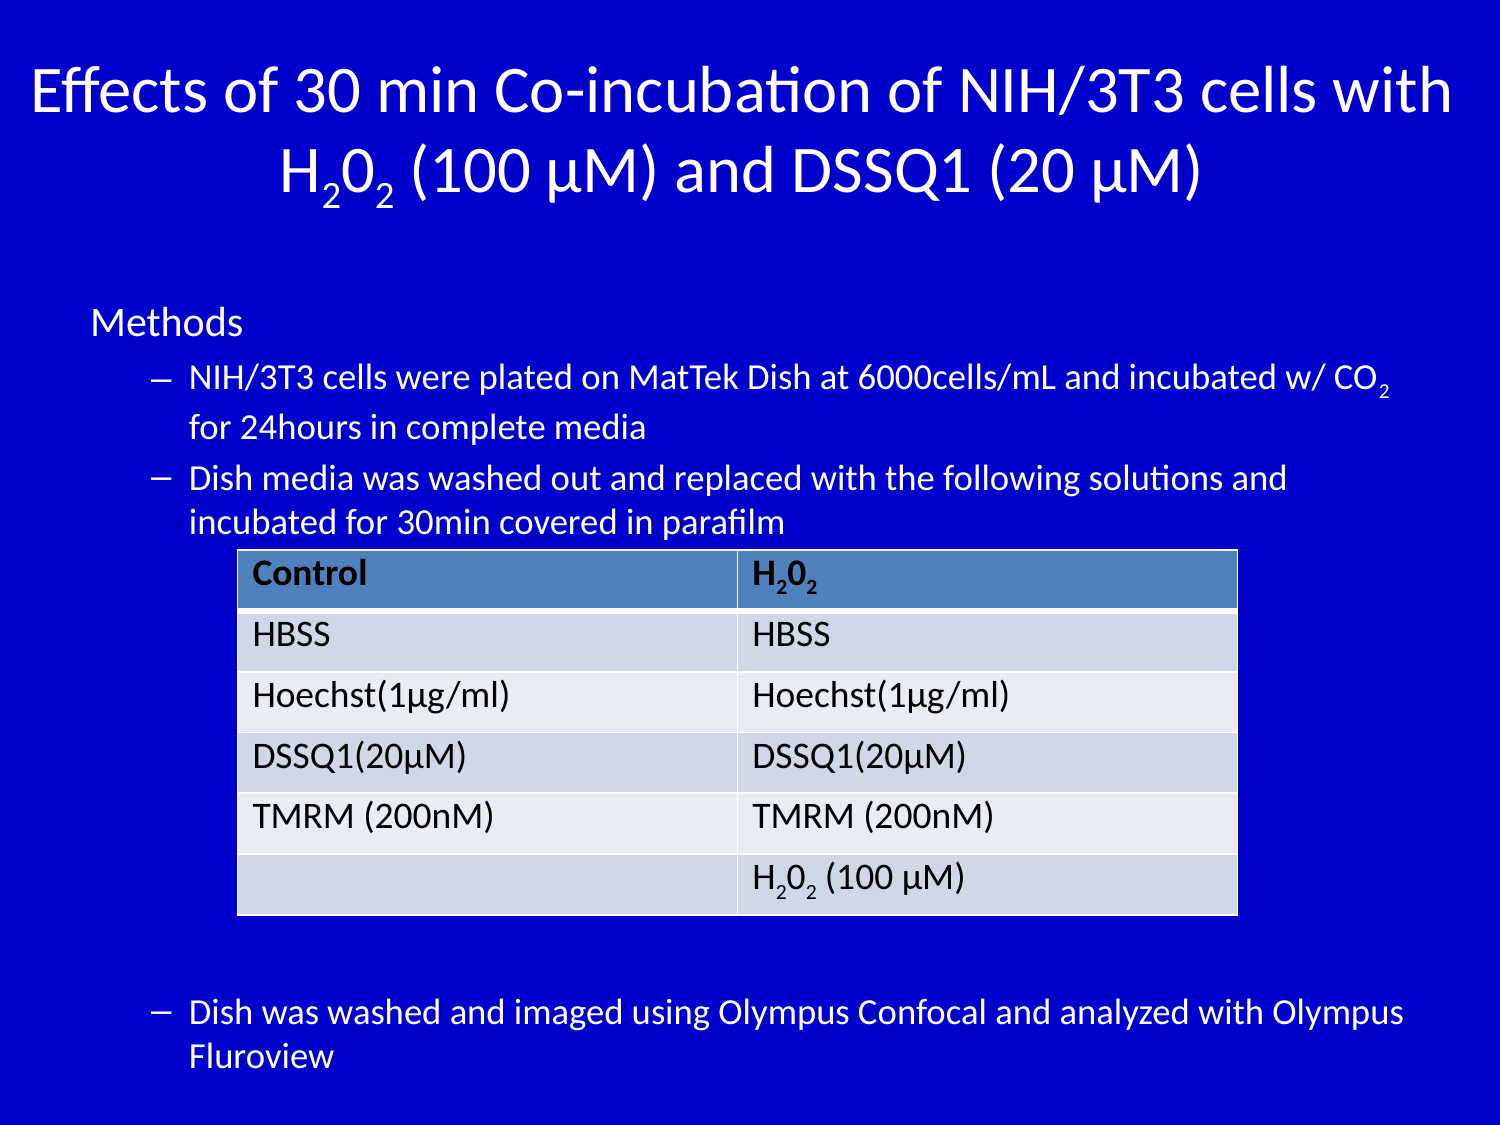

# Effects of 30 min Co-incubation of NIH/3T3 cells with H202 (100 µM) and DSSQ1 (20 µM)
Methods
NIH/3T3 cells were plated on MatTek Dish at 6000cells/mL and incubated w/ CO2 for 24hours in complete media
Dish media was washed out and replaced with the following solutions and incubated for 30min covered in parafilm

Dish was washed and imaged using Olympus Confocal and analyzed with Olympus Fluroview
| Control | H202 |
| --- | --- |
| HBSS | HBSS |
| Hoechst(1µg/ml) | Hoechst(1µg/ml) |
| DSSQ1(20µM) | DSSQ1(20µM) |
| TMRM (200nM) | TMRM (200nM) |
|  | H202 (100 µM) |